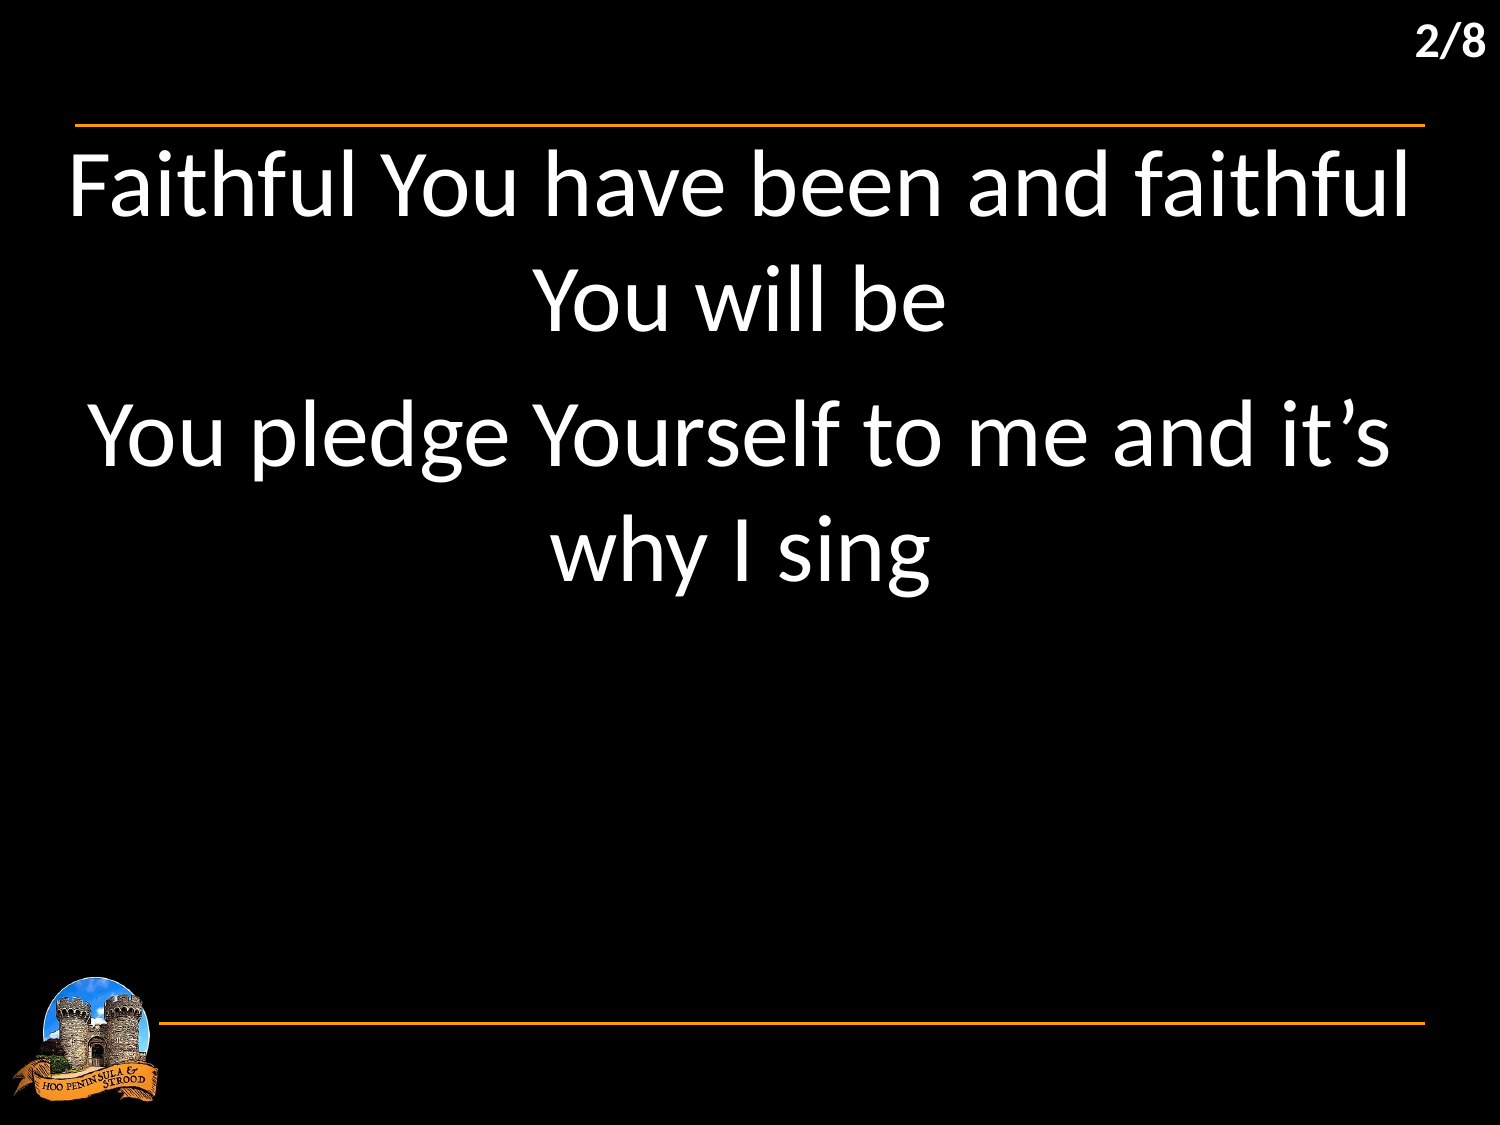

2/8
Faithful You have been and faithful You will be
You pledge Yourself to me and it’s why I sing